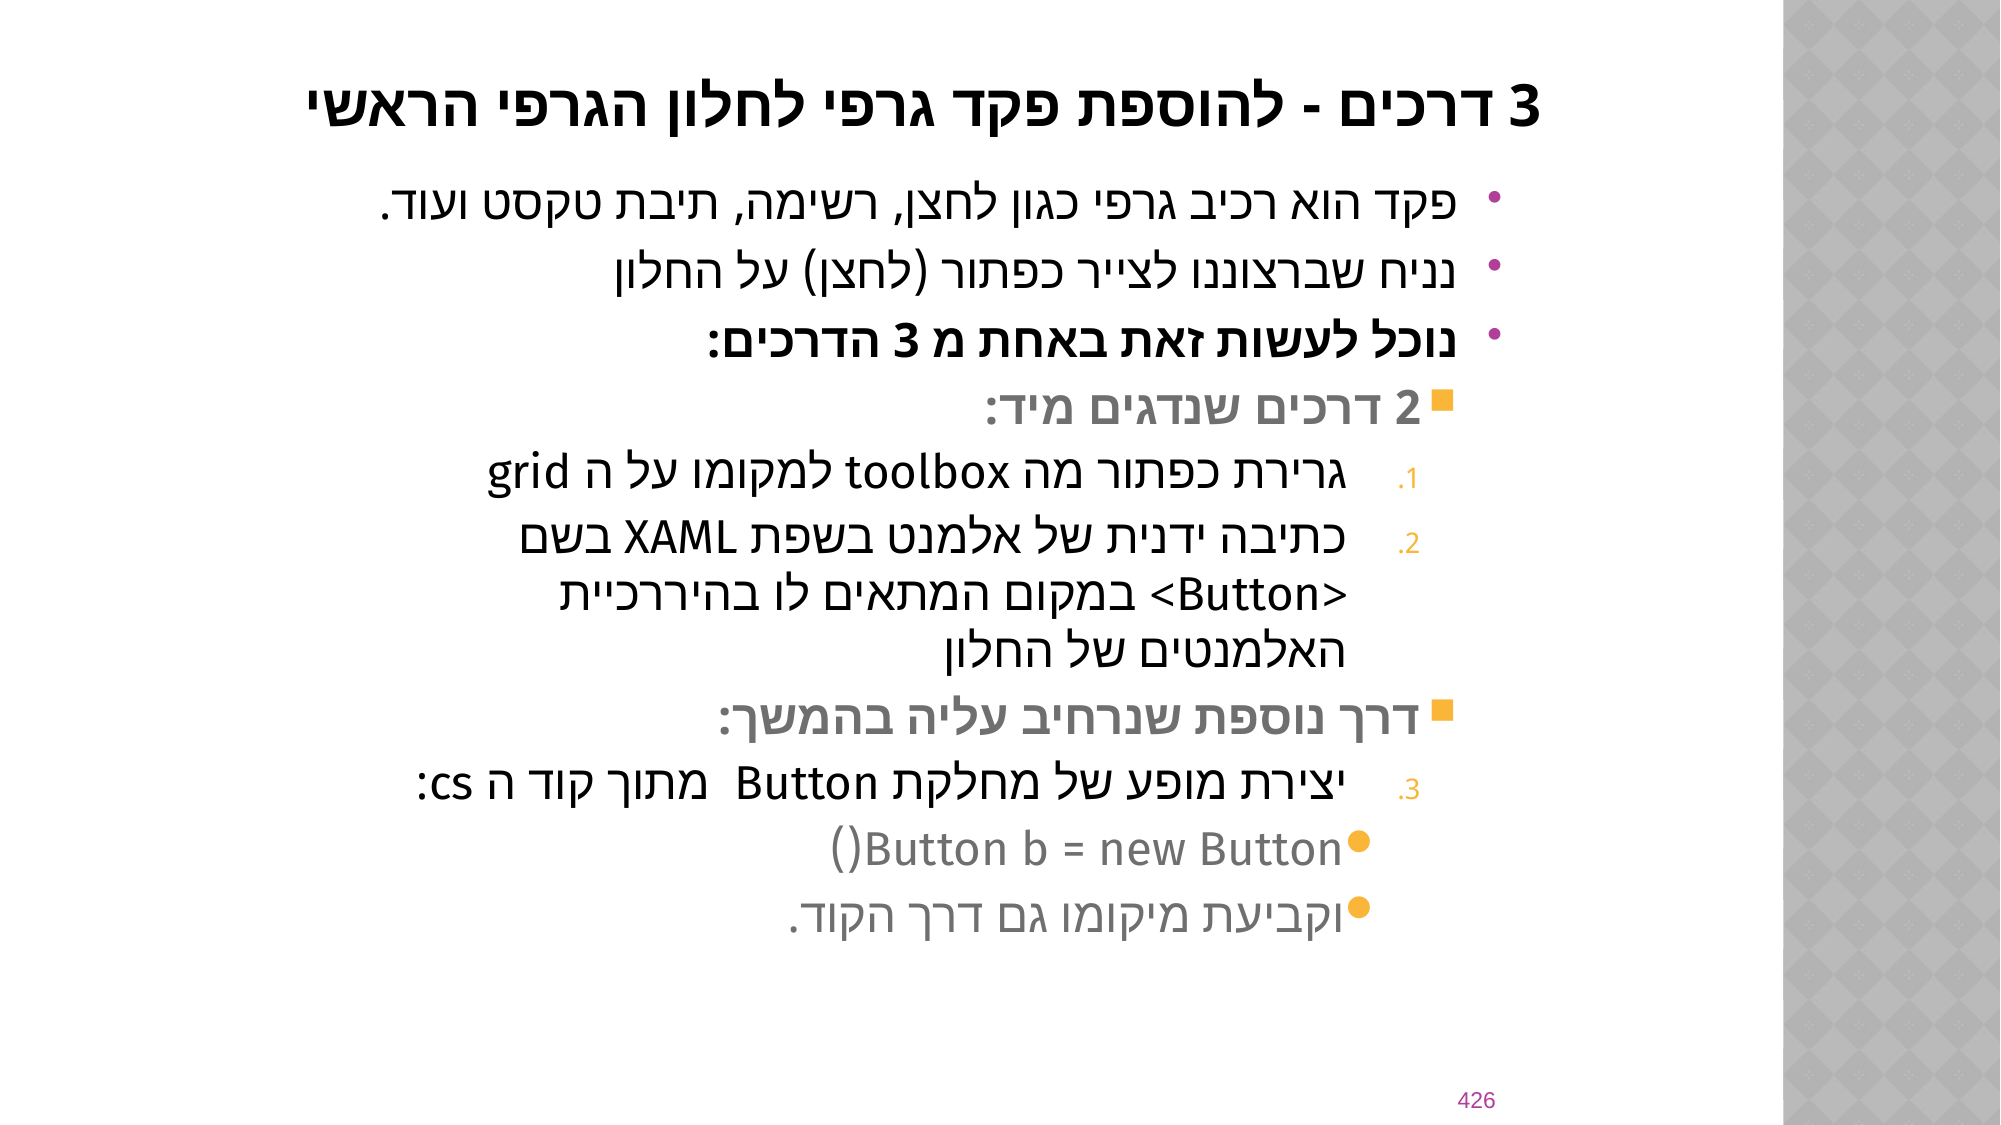

# 3 דרכים - להוספת פקד גרפי לחלון הגרפי הראשי
פקד הוא רכיב גרפי כגון לחצן, רשימה, תיבת טקסט ועוד.
נניח שברצוננו לצייר כפתור (לחצן) על החלון
נוכל לעשות זאת באחת מ 3 הדרכים:
2 דרכים שנדגים מיד:
גרירת כפתור מה toolbox למקומו על ה grid
כתיבה ידנית של אלמנט בשפת XAML בשם <Button> במקום המתאים לו בהיררכיית האלמנטים של החלון
דרך נוספת שנרחיב עליה בהמשך:
יצירת מופע של מחלקת Button  מתוך קוד ה cs:
Button b = new Button()
וקביעת מיקומו גם דרך הקוד.
426